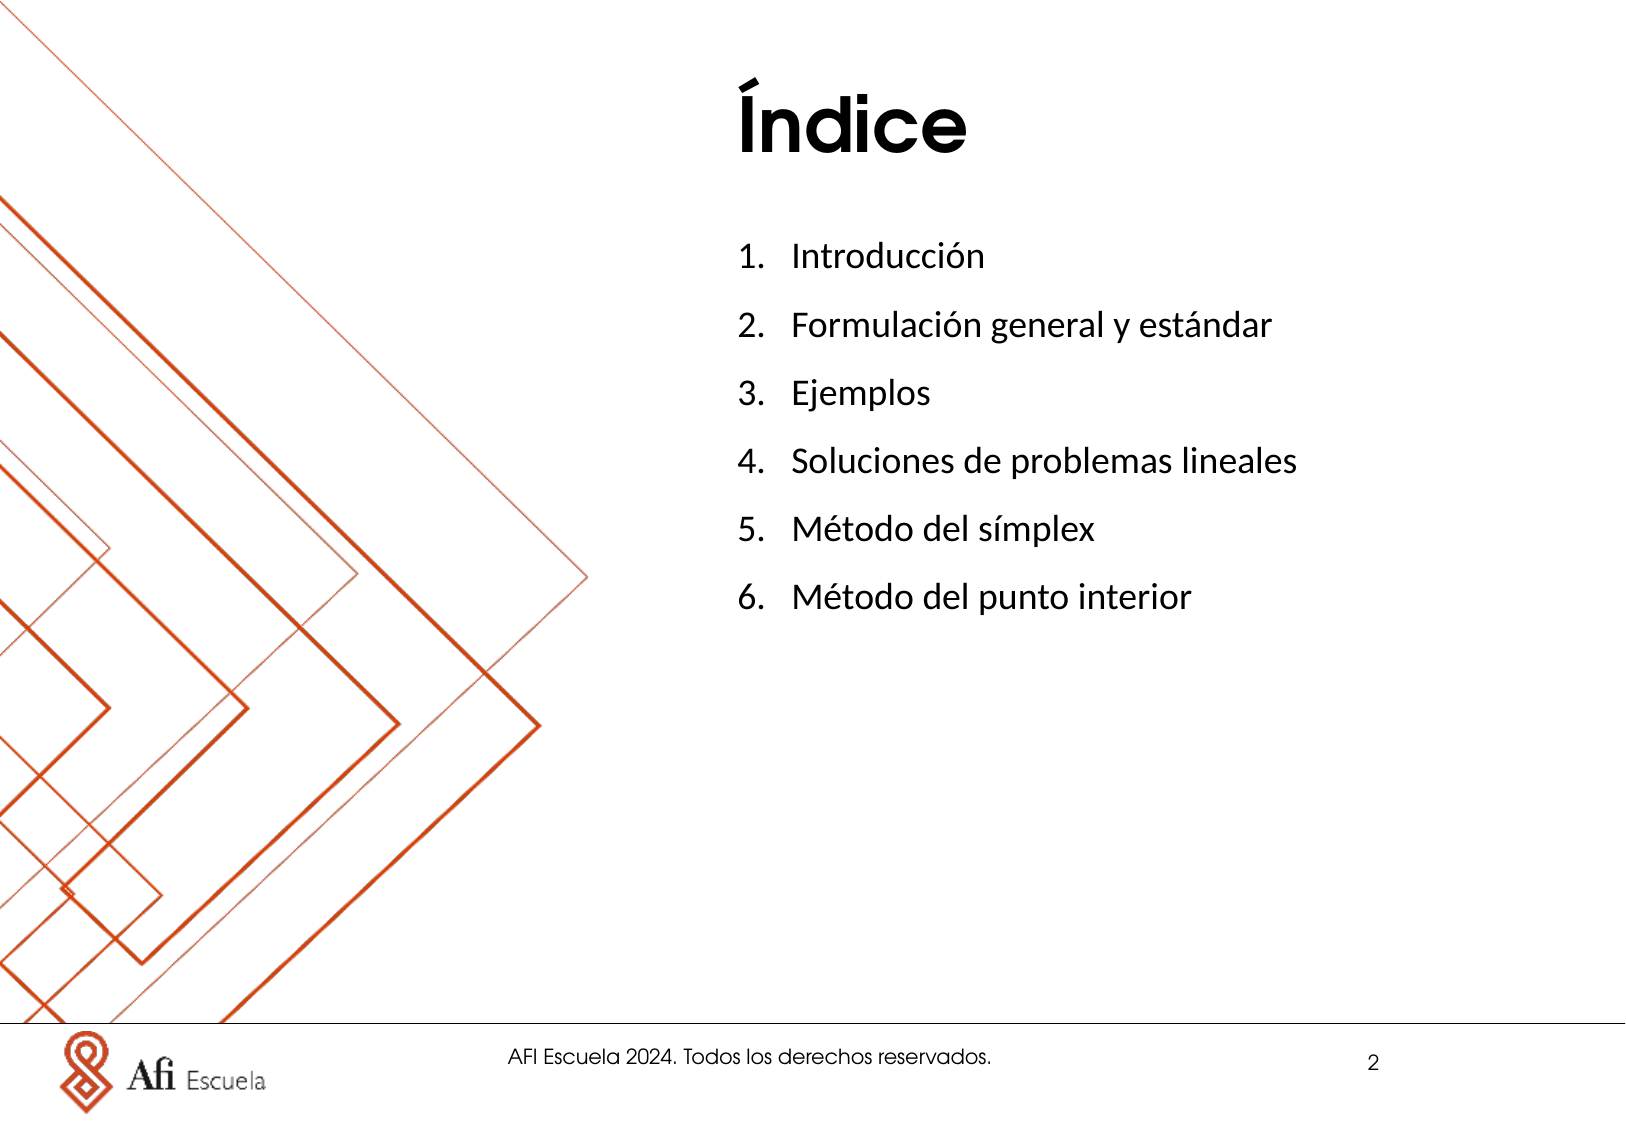

# Índice
Introducción
Formulación general y estándar
Ejemplos
Soluciones de problemas lineales
Método del símplex
Método del punto interior
AFI Escuela 2024. Todos los derechos reservados.
2